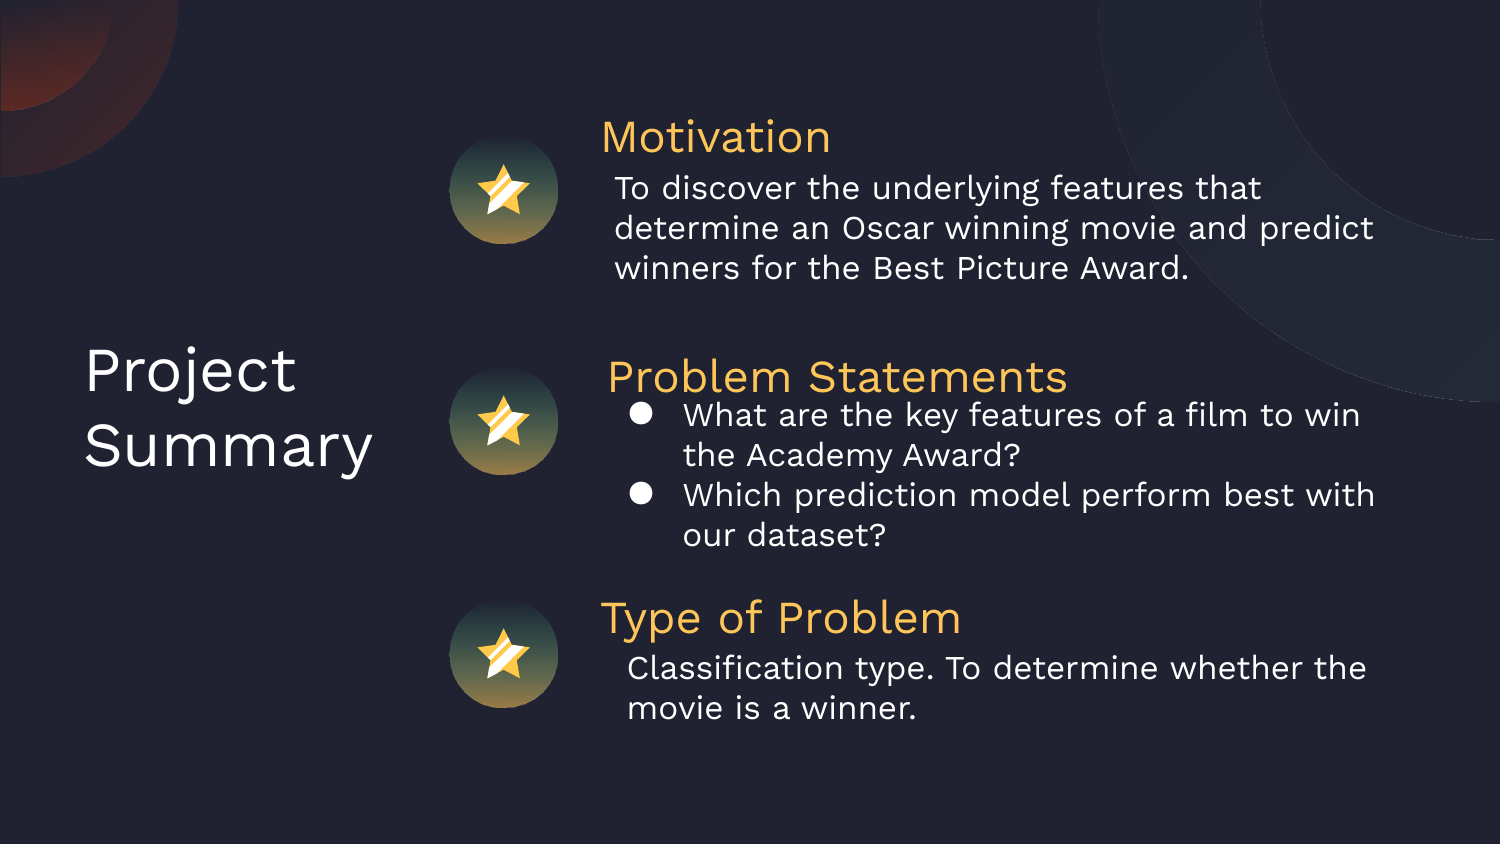

Motivation

To discover the underlying features that determine an Oscar winning movie and predict winners for the Best Picture Award.
# Project Summary
Problem Statements

What are the key features of a film to win the Academy Award?
Which prediction model perform best with our dataset?
Type of Problem

Classification type. To determine whether the movie is a winner.